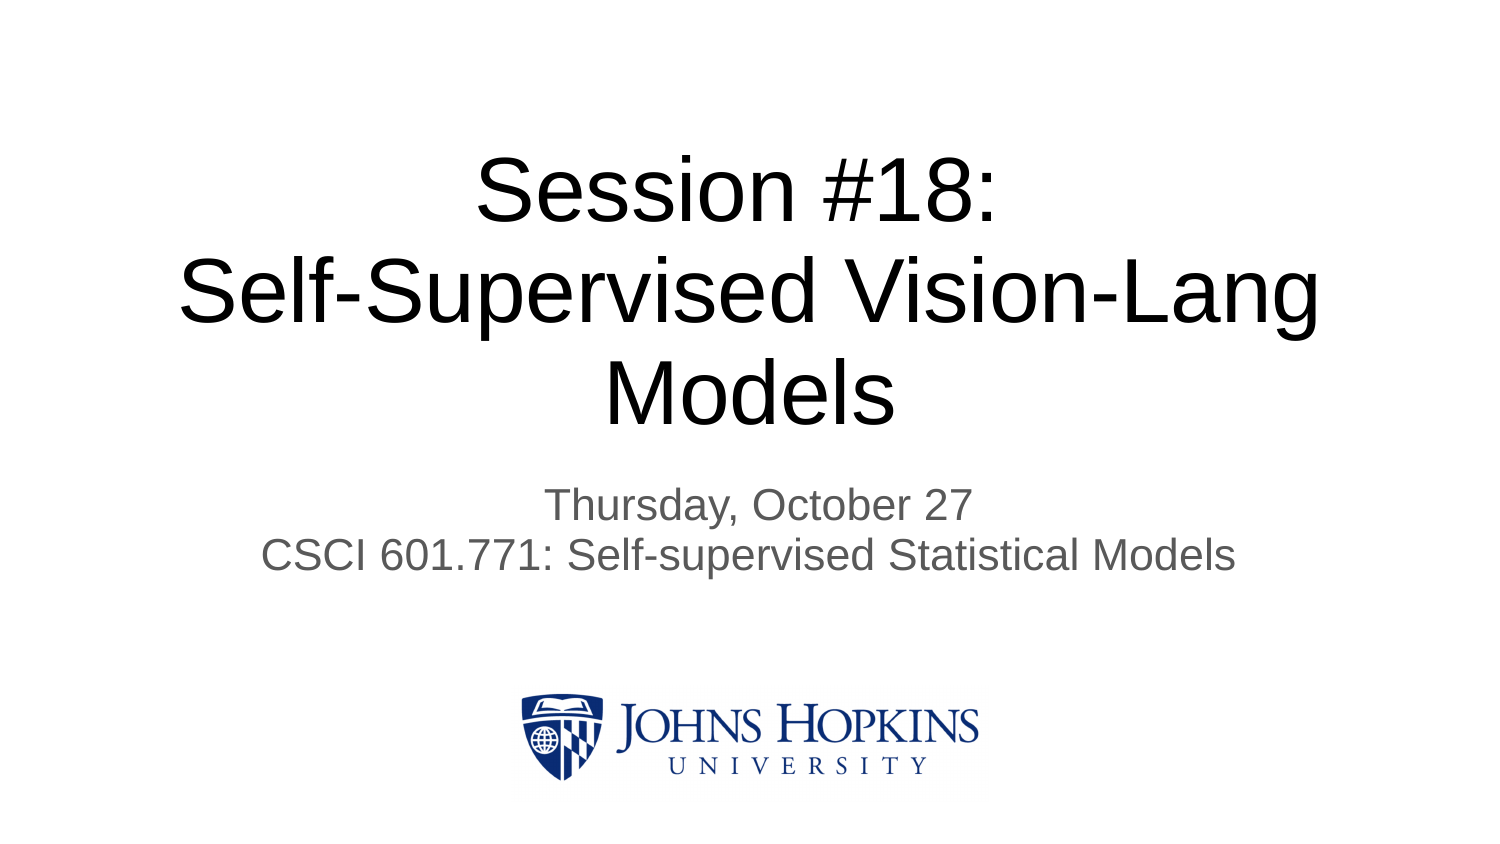

# Session #18:  Self-Supervised Vision-Lang Models
Thursday, October 27
CSCI 601.771: Self-supervised Statistical Models